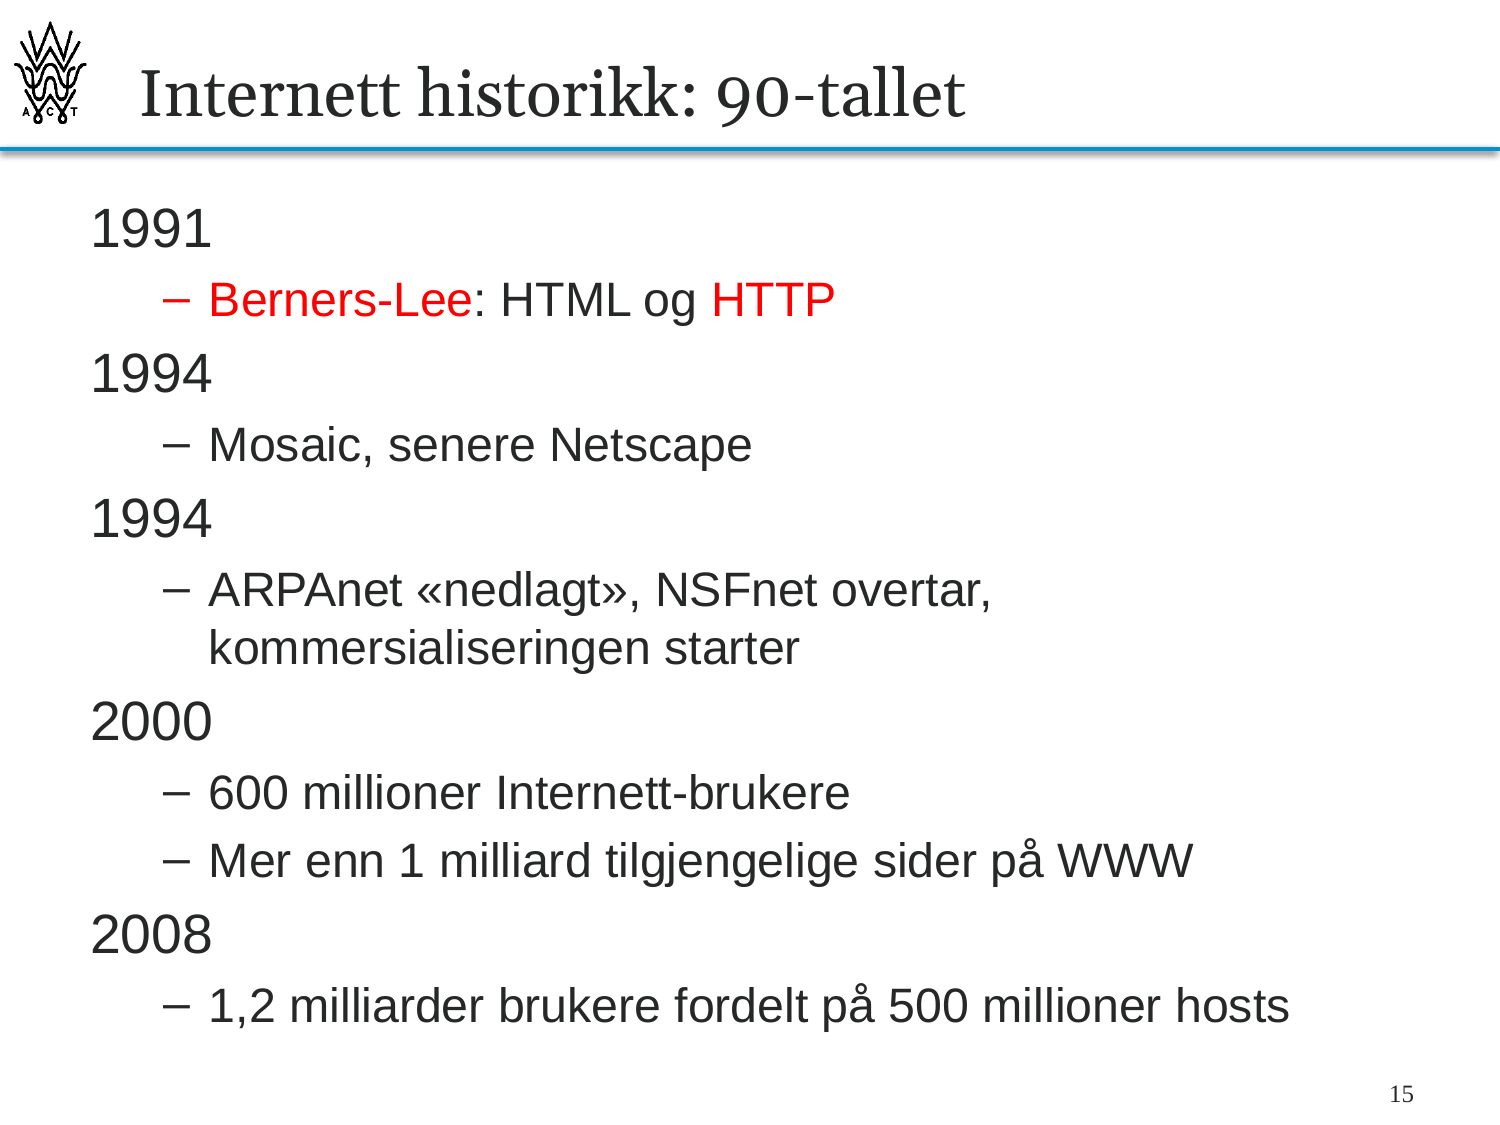

# Internett historikk: 90-tallet
1991
Berners-Lee: HTML og HTTP
1994
Mosaic, senere Netscape
1994
ARPAnet «nedlagt», NSFnet overtar, kommersialiseringen starter
2000
600 millioner Internett-brukere
Mer enn 1 milliard tilgjengelige sider på WWW
2008
1,2 milliarder brukere fordelt på 500 millioner hosts

15